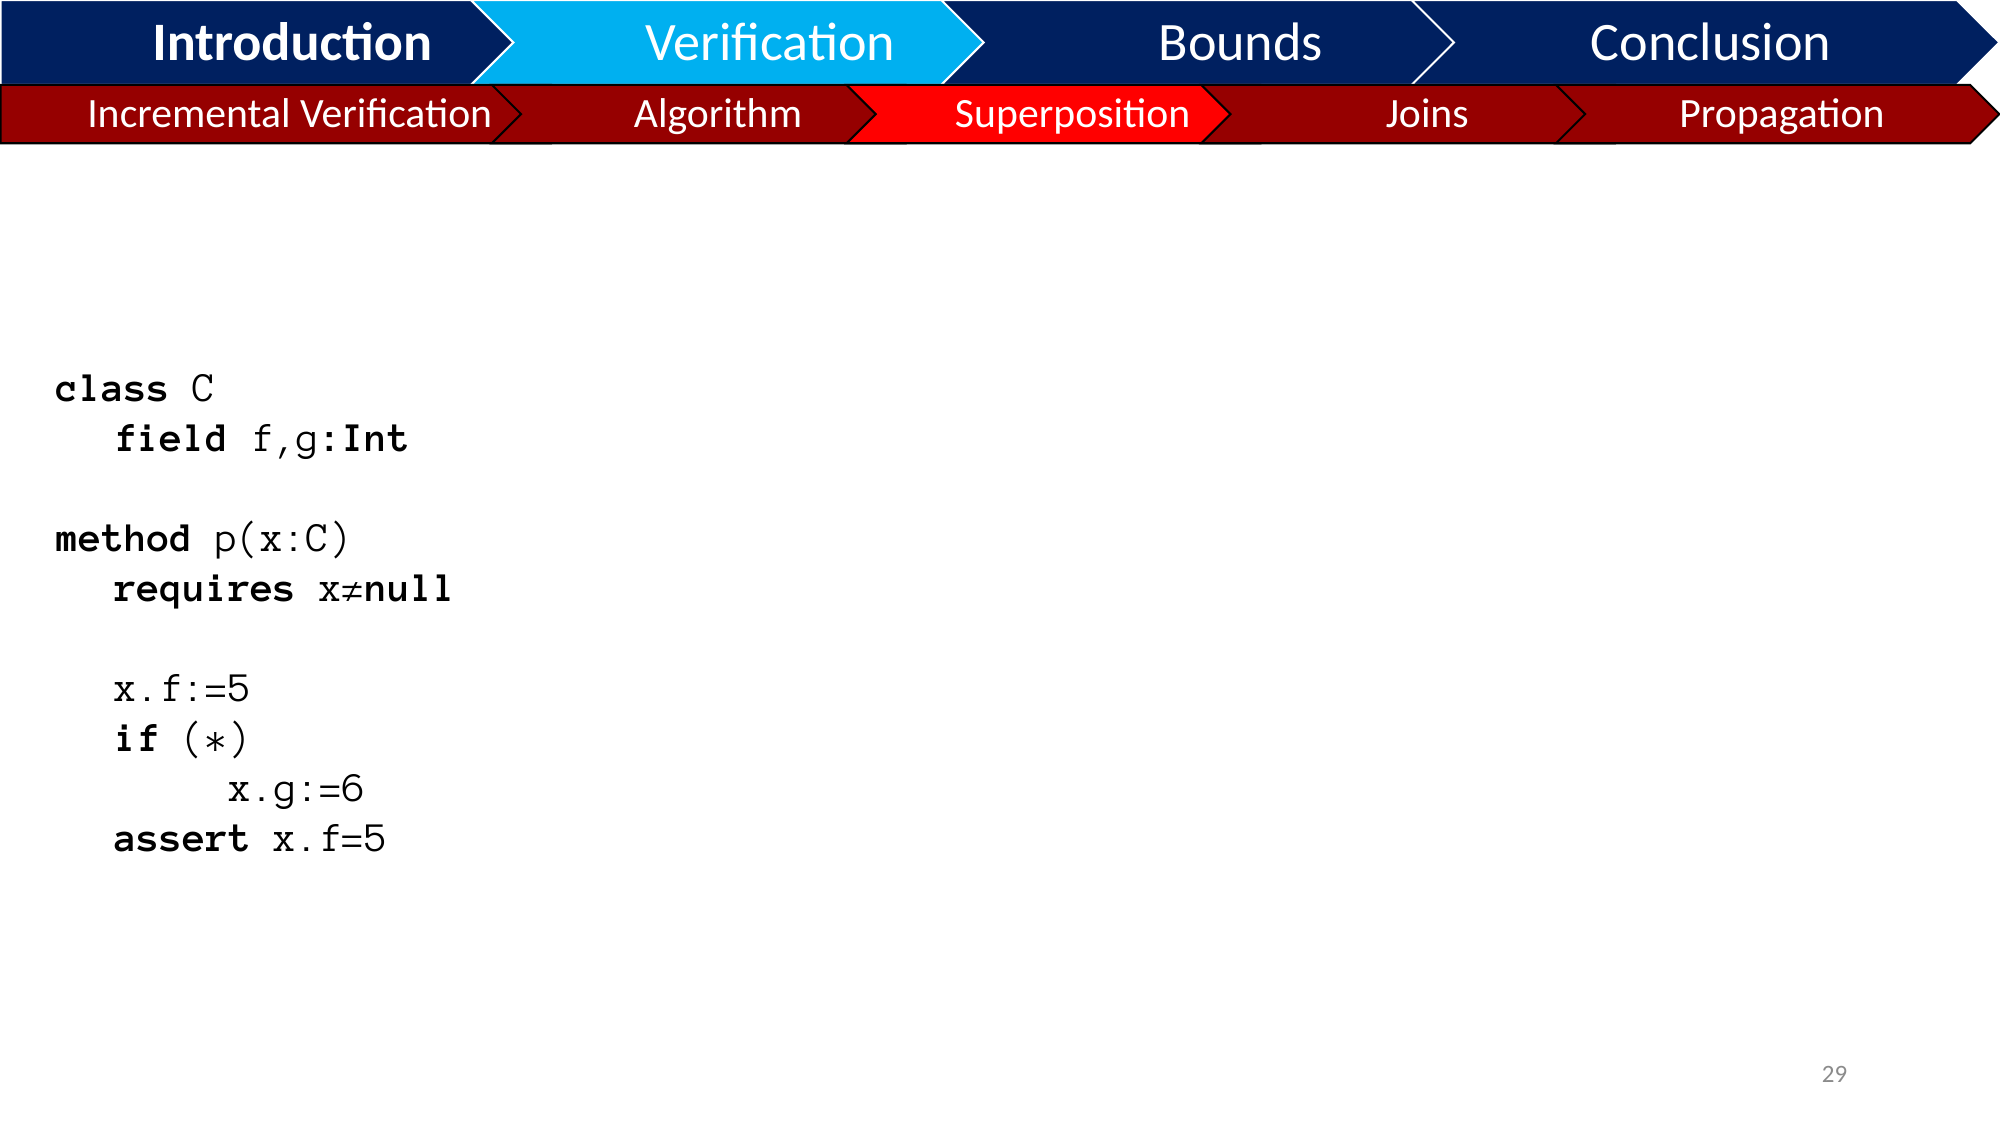

Introduction
Verification
Bounds
Conclusion
Incremental Verification
Algorithm
Superposition
Joins
Propagation
class C
	field f,g:Int

method p(x:C)
	requires x≠null

	x.f:=5
 	if (*)
		 x.g:=6
	assert x.f=5
29